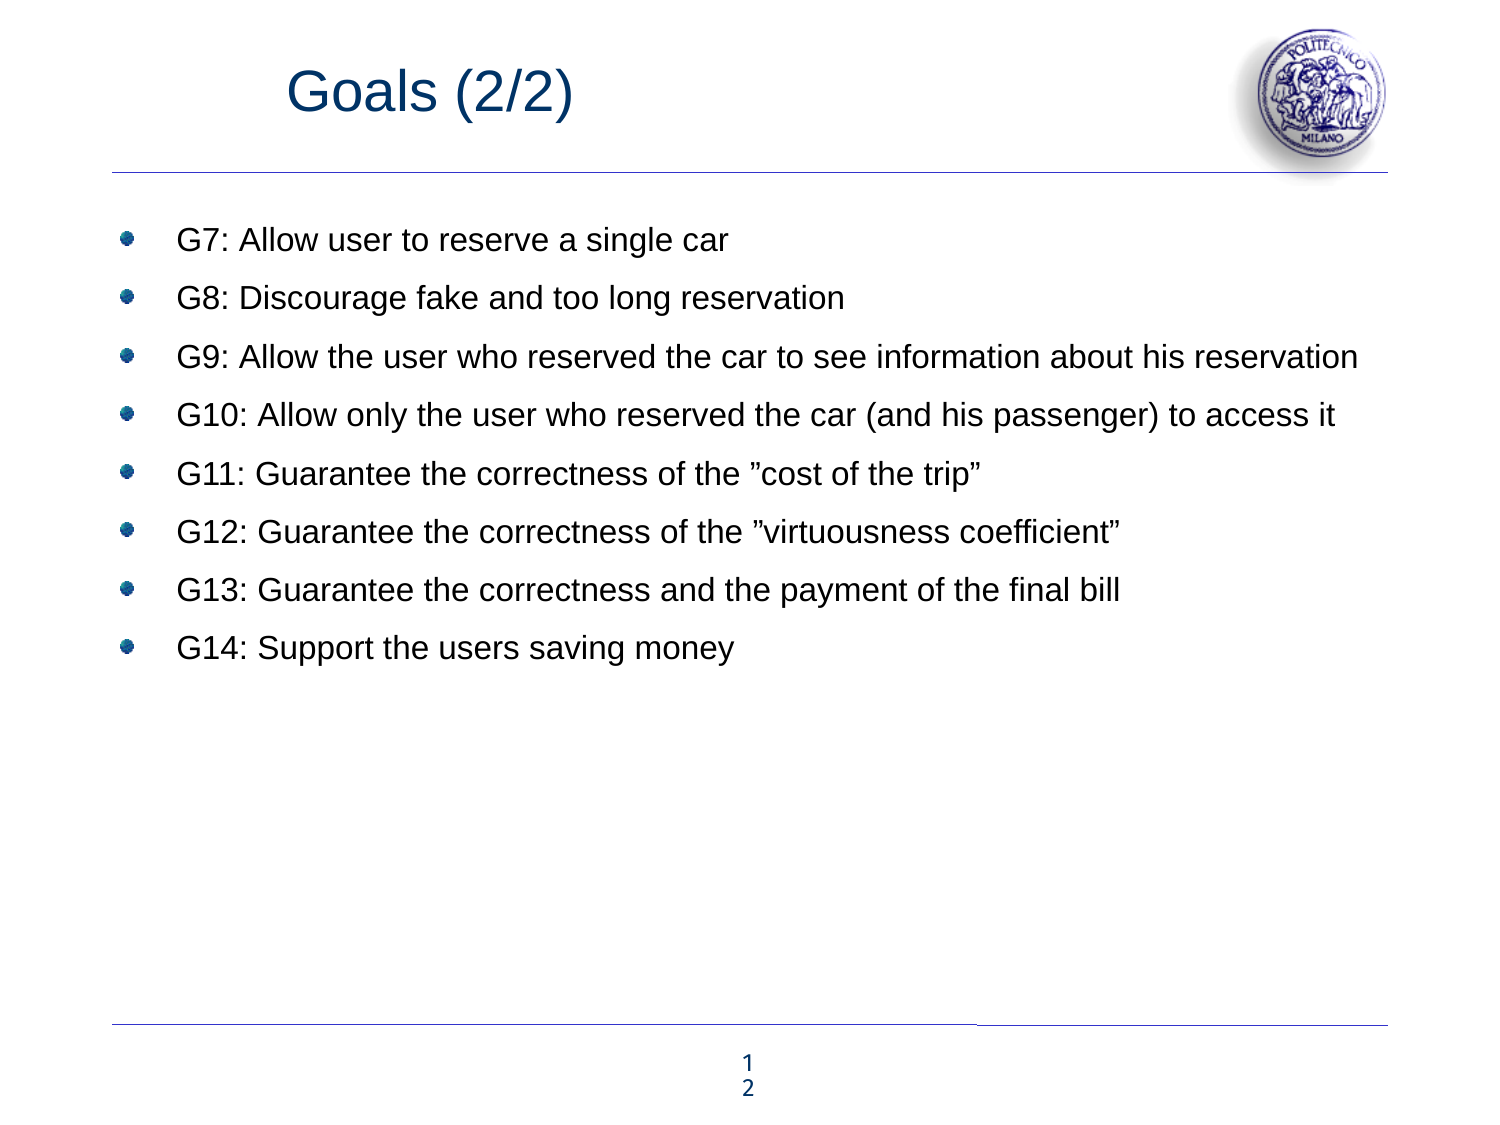

# Goals (2/2)
G7: Allow user to reserve a single car
G8: Discourage fake and too long reservation
G9: Allow the user who reserved the car to see information about his reservation
G10: Allow only the user who reserved the car (and his passenger) to access it
G11: Guarantee the correctness of the ”cost of the trip”
G12: Guarantee the correctness of the ”virtuousness coefficient”
G13: Guarantee the correctness and the payment of the final bill
G14: Support the users saving money
12